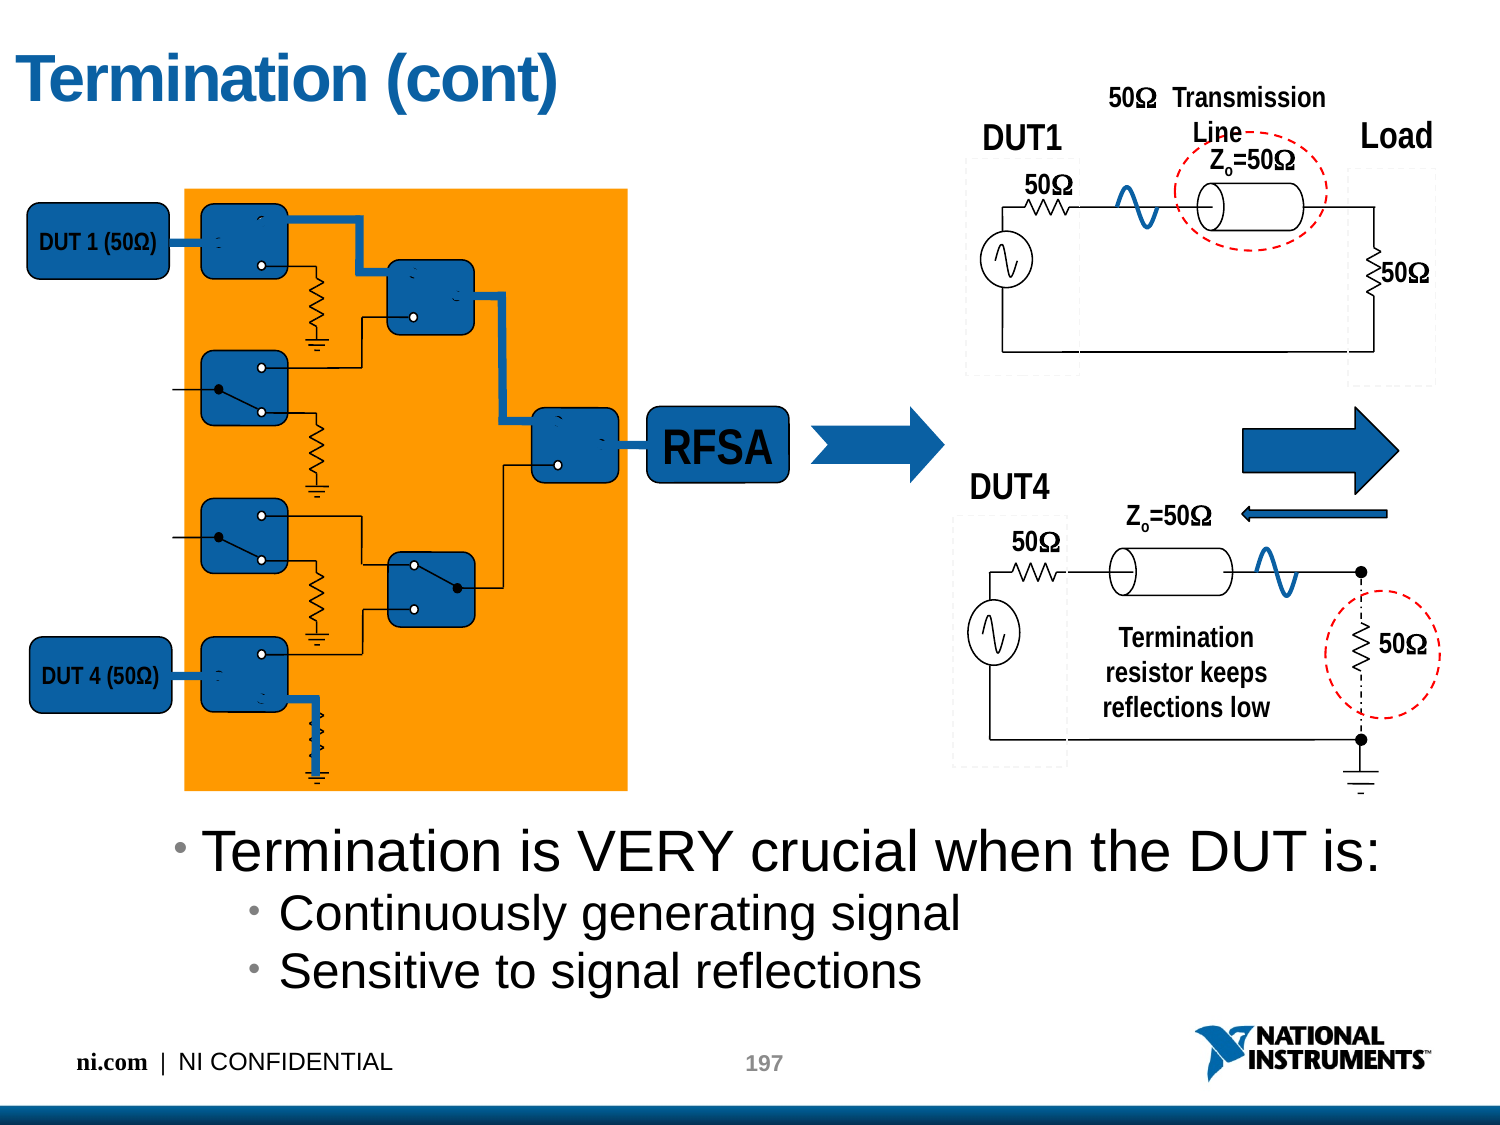

# Termination (cont)
50Ω Transmission Line
Load
DUT1

Zo=50Ω

50Ω

50Ω

DUT 1 (50Ω)

RFSA

DUT4
Zo=50Ω

50Ω

Termination resistor keeps reflections low

50Ω

DUT 4 (50Ω)

Termination is VERY crucial when the DUT is:
Continuously generating signal
Sensitive to signal reflections